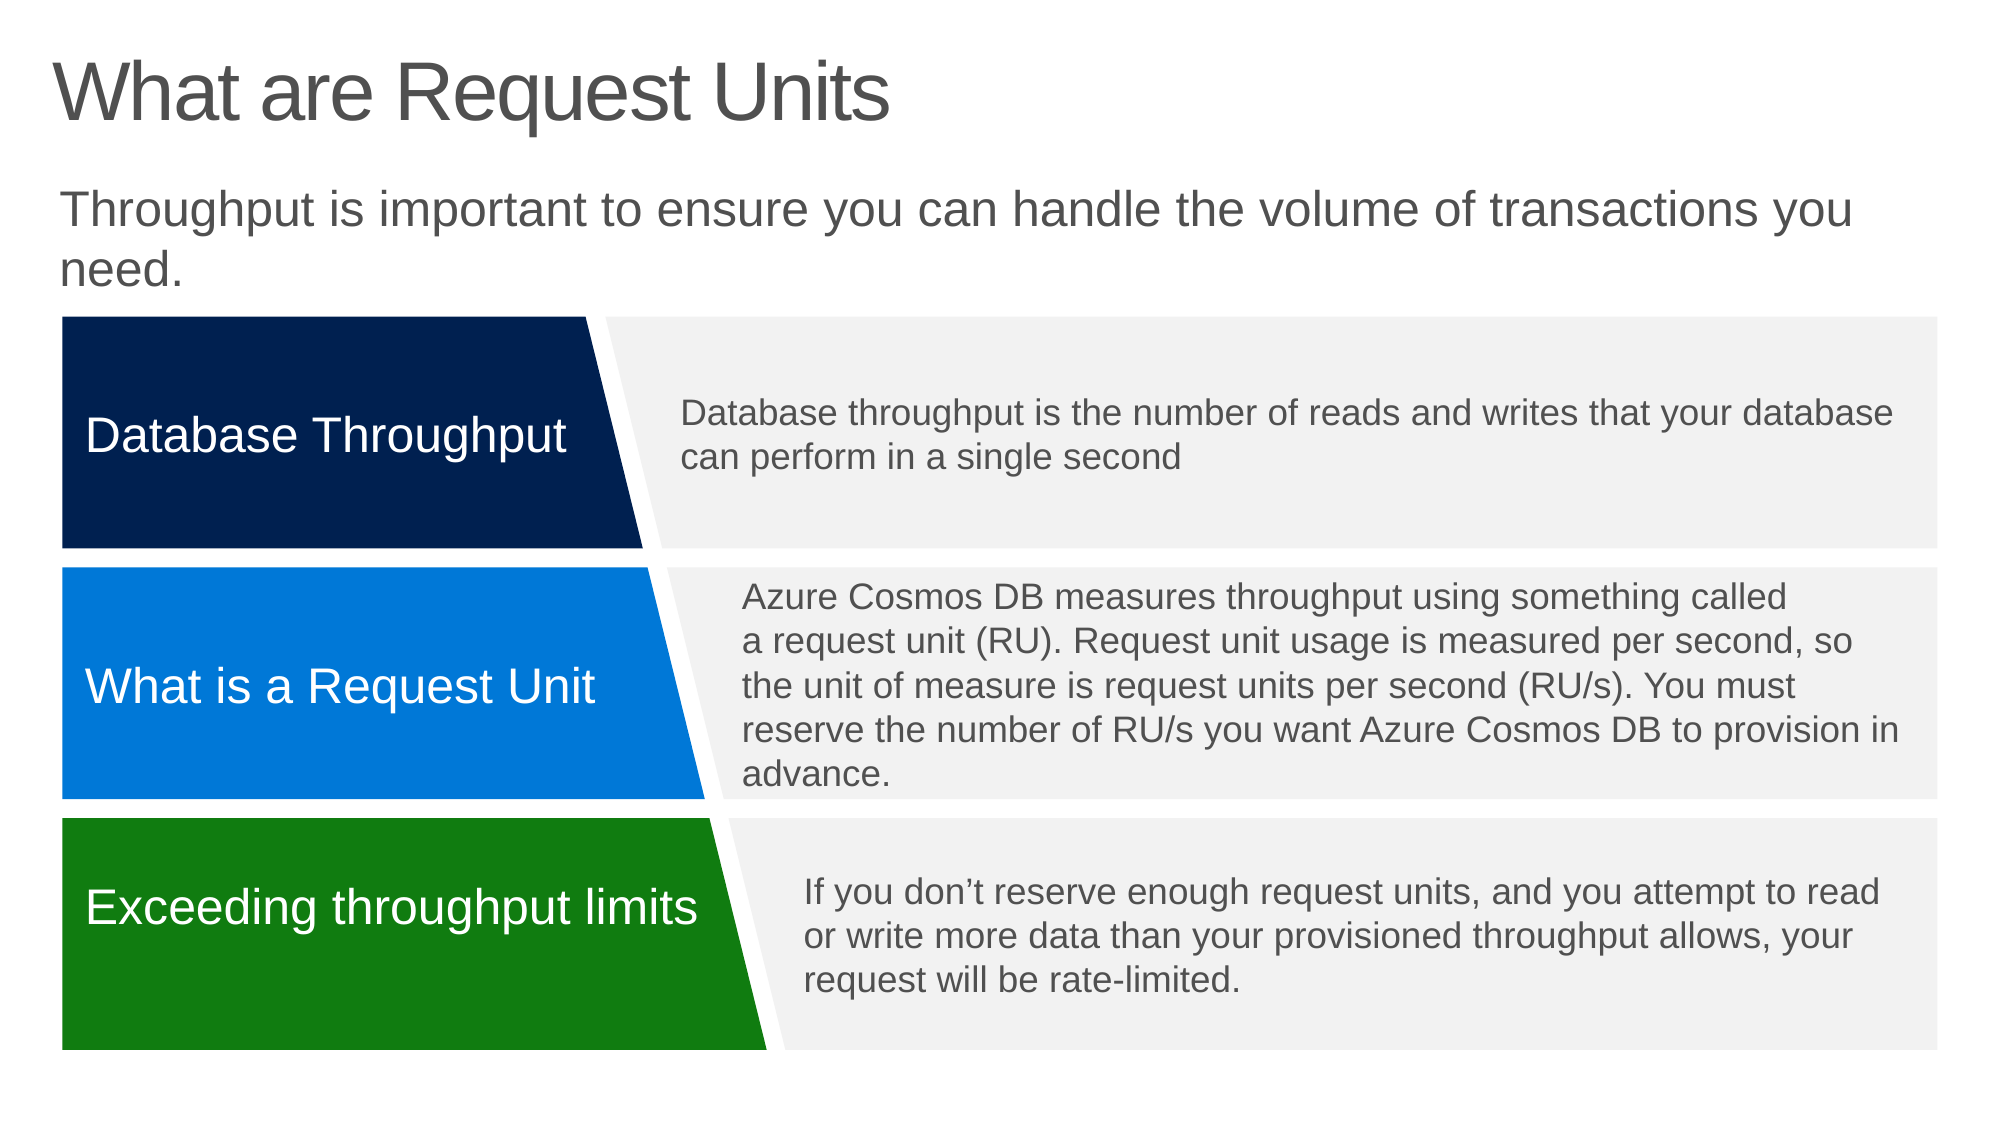

# What are Request Units
Throughput is important to ensure you can handle the volume of transactions you need.
Database throughput is the number of reads and writes that your database can perform in a single second
Database Throughput
What is a Request Unit
Azure Cosmos DB measures throughput using something called a request unit (RU). Request unit usage is measured per second, so the unit of measure is request units per second (RU/s). You must reserve the number of RU/s you want Azure Cosmos DB to provision in advance.
If you don’t reserve enough request units, and you attempt to read or write more data than your provisioned throughput allows, your request will be rate-limited.
Exceeding throughput limits